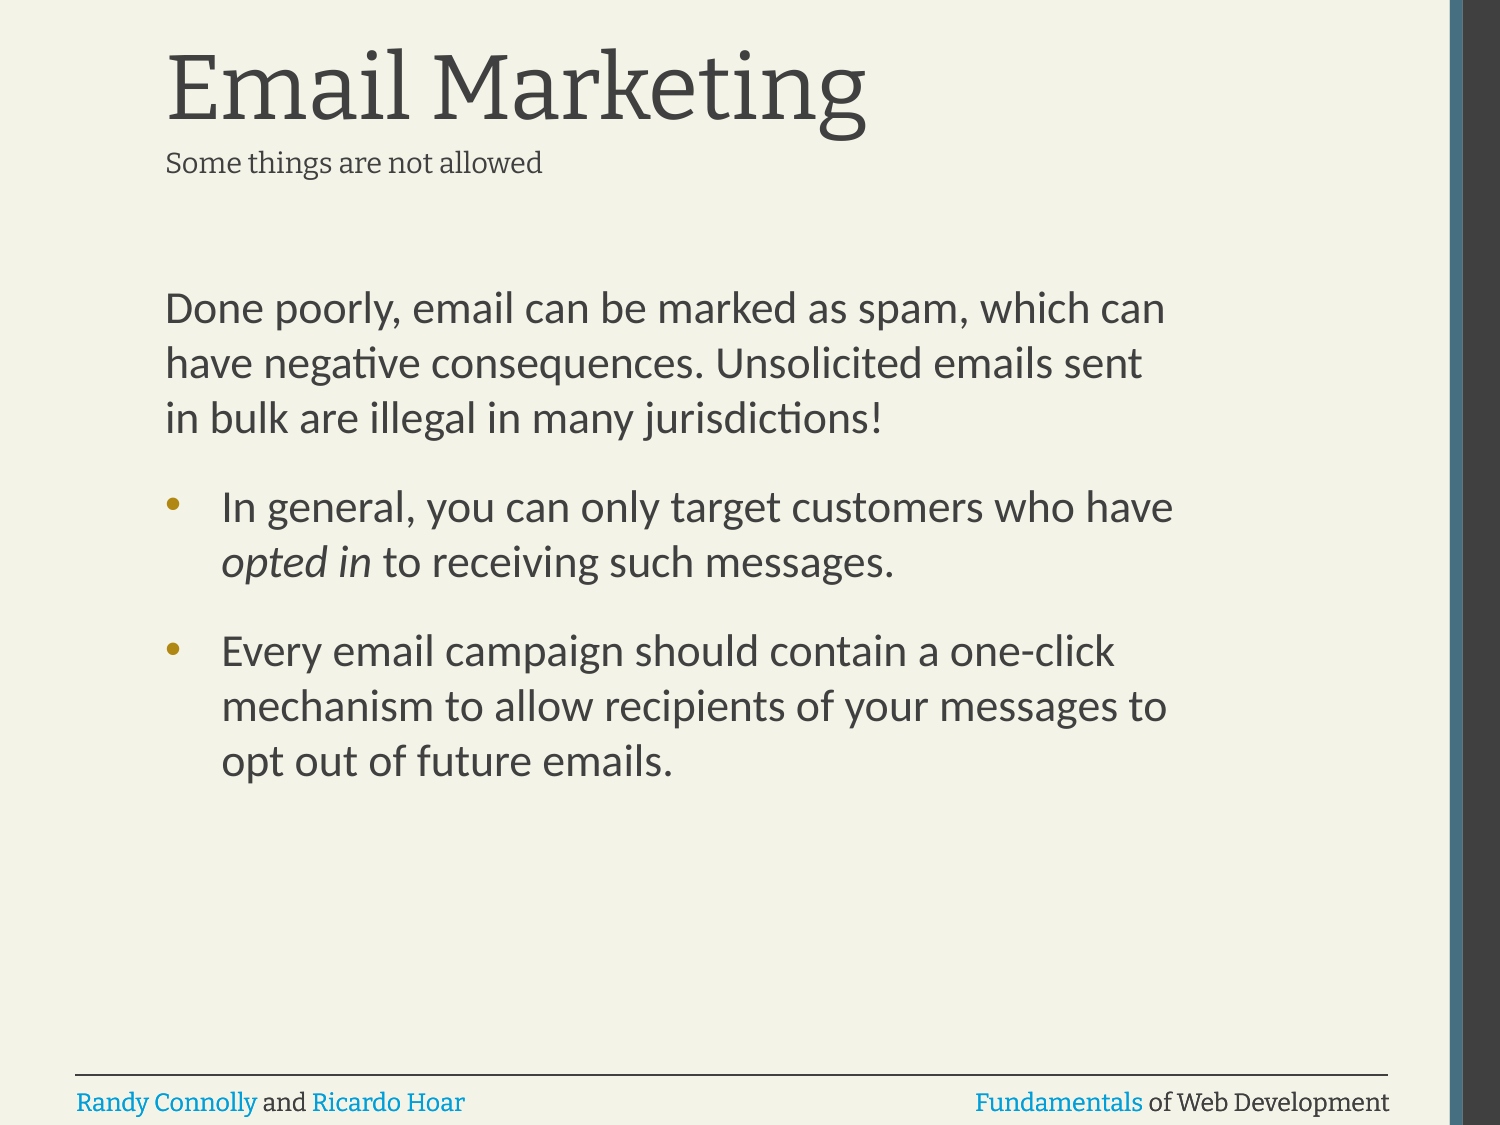

# Email Marketing
Some things are not allowed
Done poorly, email can be marked as spam, which can have negative consequences. Unsolicited emails sent in bulk are illegal in many jurisdictions!
In general, you can only target customers who have opted in to receiving such messages.
Every email campaign should contain a one-click mechanism to allow recipients of your messages to opt out of future emails.